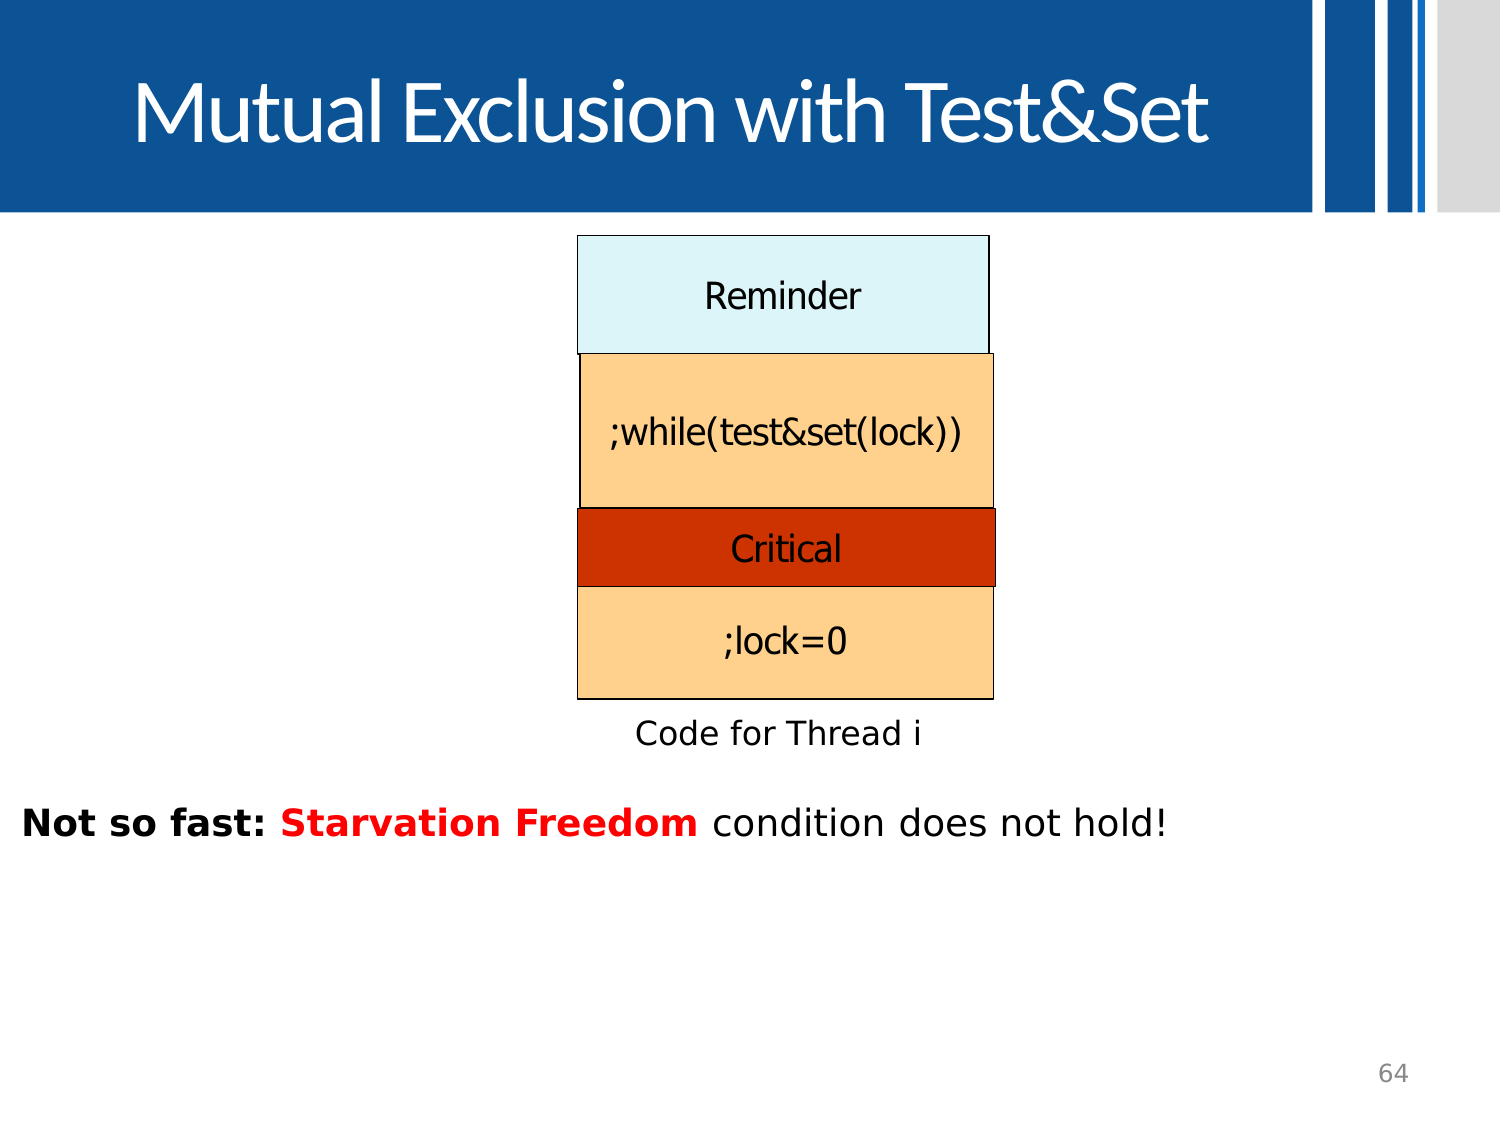

# Mutual Exclusion with Test&Set
Reminder
while(test&set(lock));
Critical
lock=0;
Code for Thread i
Not so fast: Starvation Freedom condition does not hold!

64